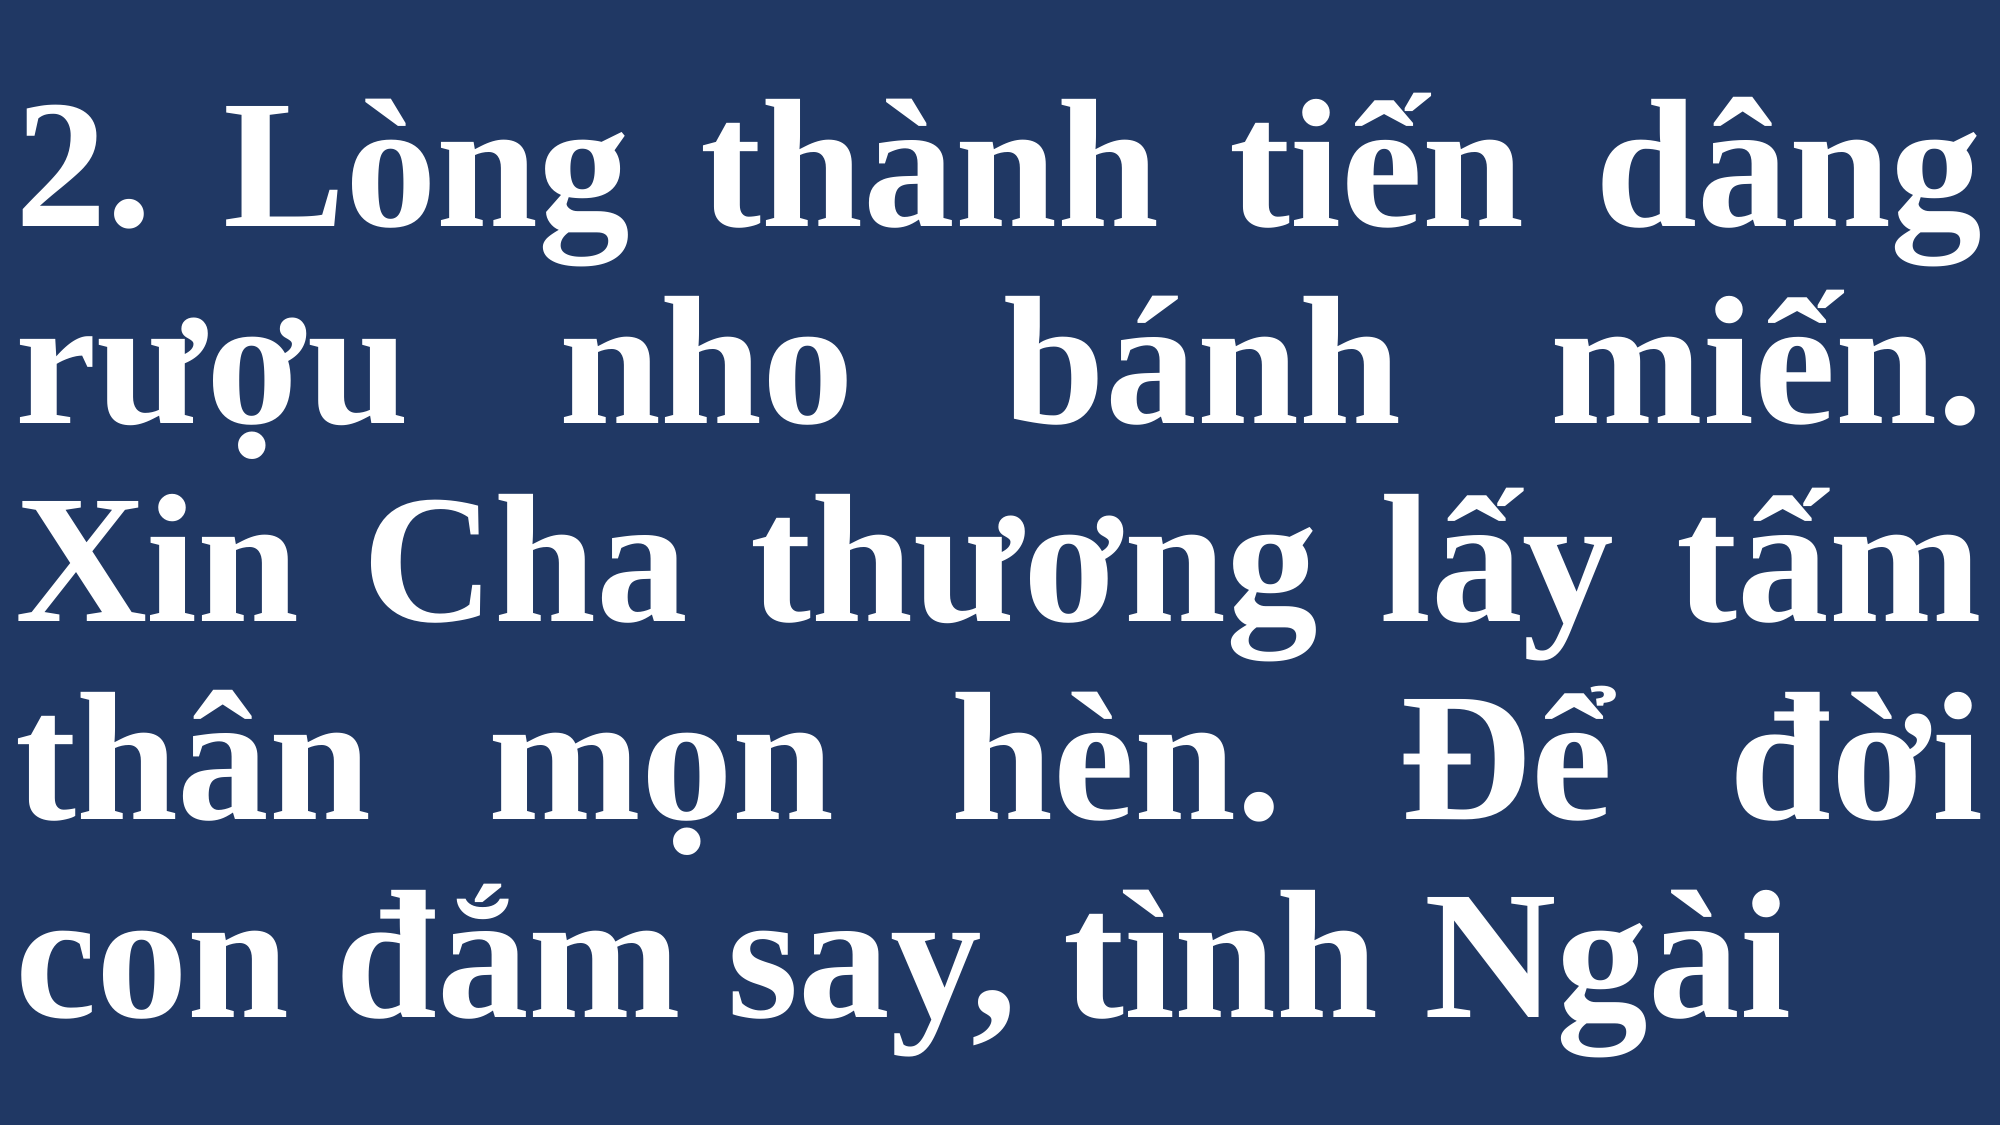

# 2. Lòng thành tiến dâng rượu nho bánh miến. Xin Cha thương lấy tấm thân mọn hèn. Để đời con đắm say, tình Ngài